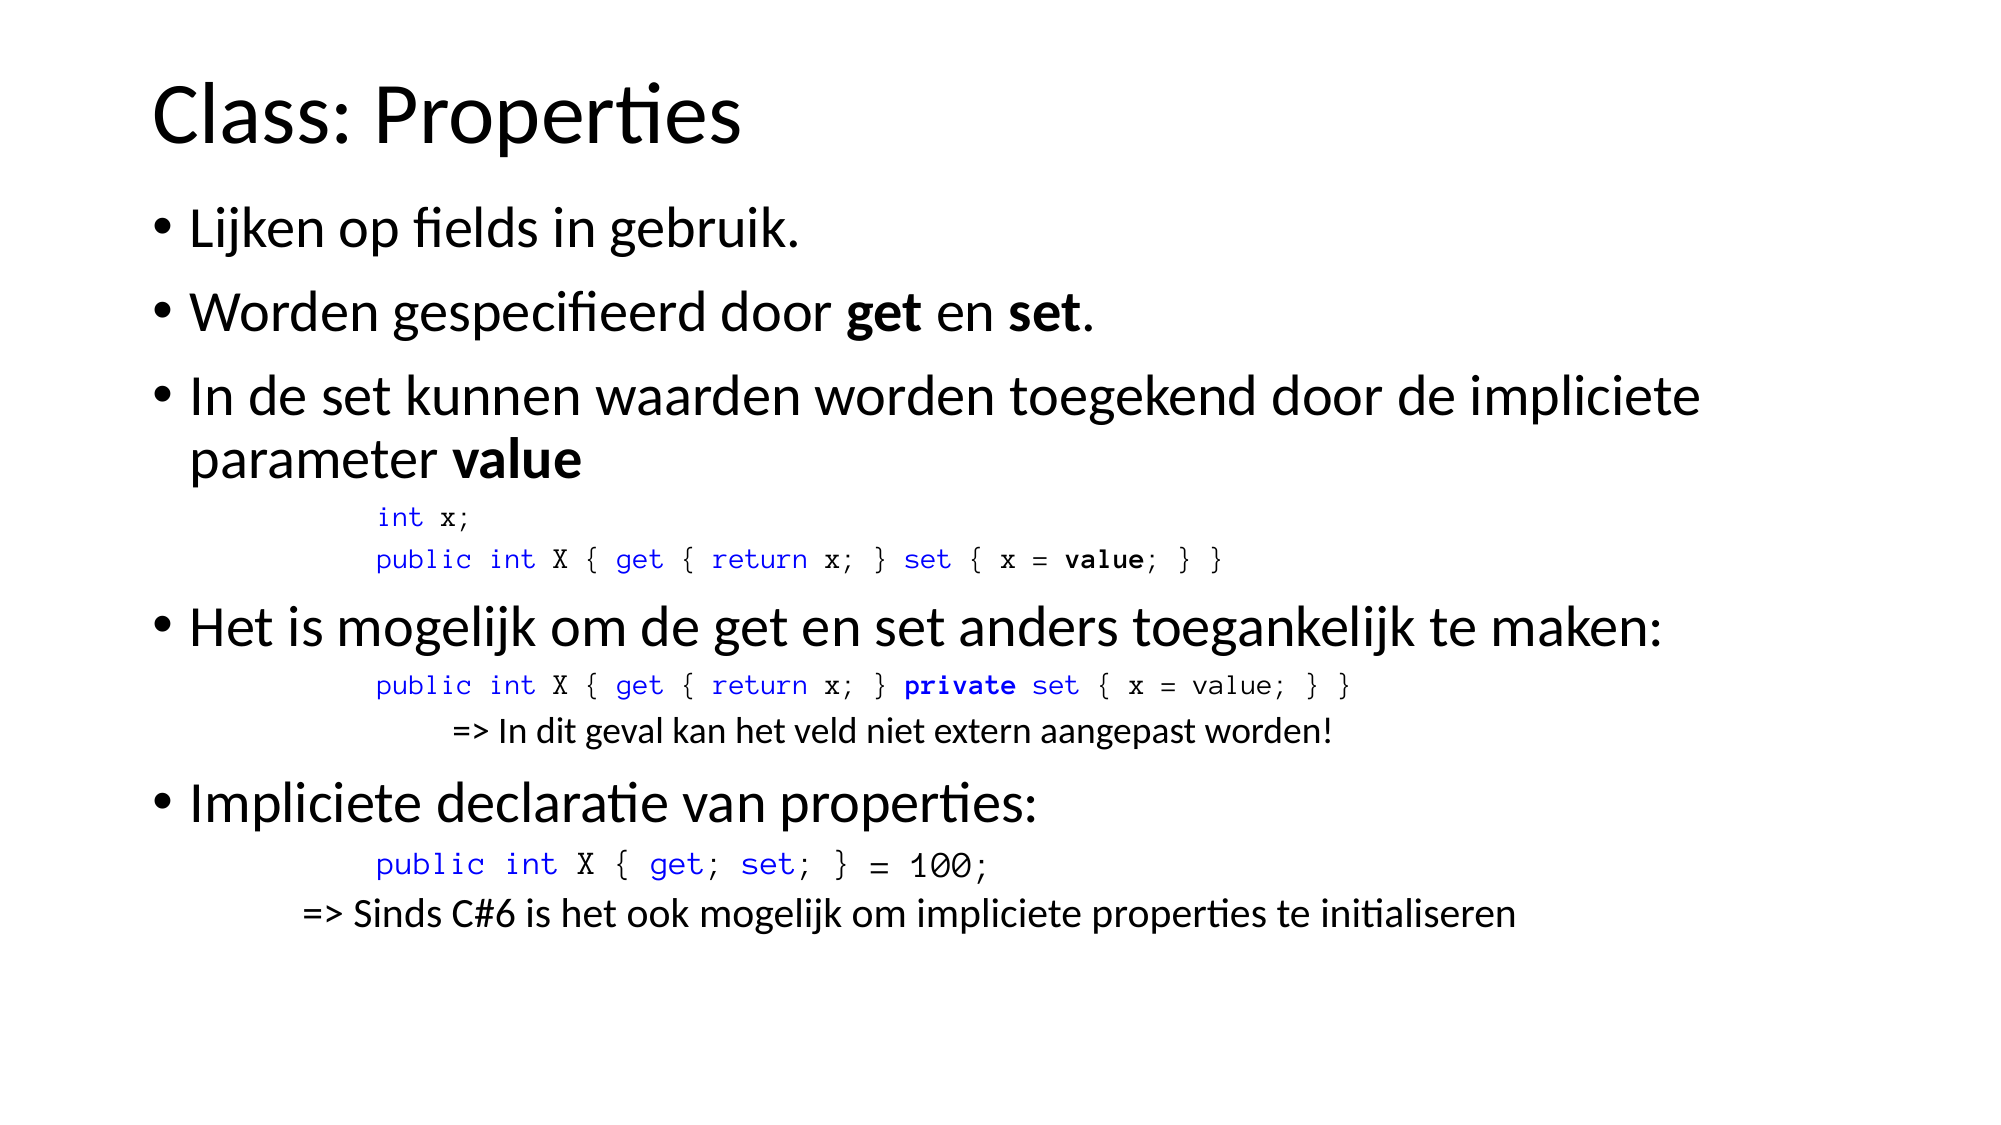

# Class: Properties
Lijken op fields in gebruik.
Worden gespecifieerd door get en set.
In de set kunnen waarden worden toegekend door de impliciete parameter value
int x;
public int X { get { return x; } set { x = value; } }
Het is mogelijk om de get en set anders toegankelijk te maken:
public int X { get { return x; } private set { x = value; } }
=> In dit geval kan het veld niet extern aangepast worden!
Impliciete declaratie van properties:
public int X { get; set; }
=> Sinds C#6 is het ook mogelijk om impliciete properties te initialiseren
= 100;